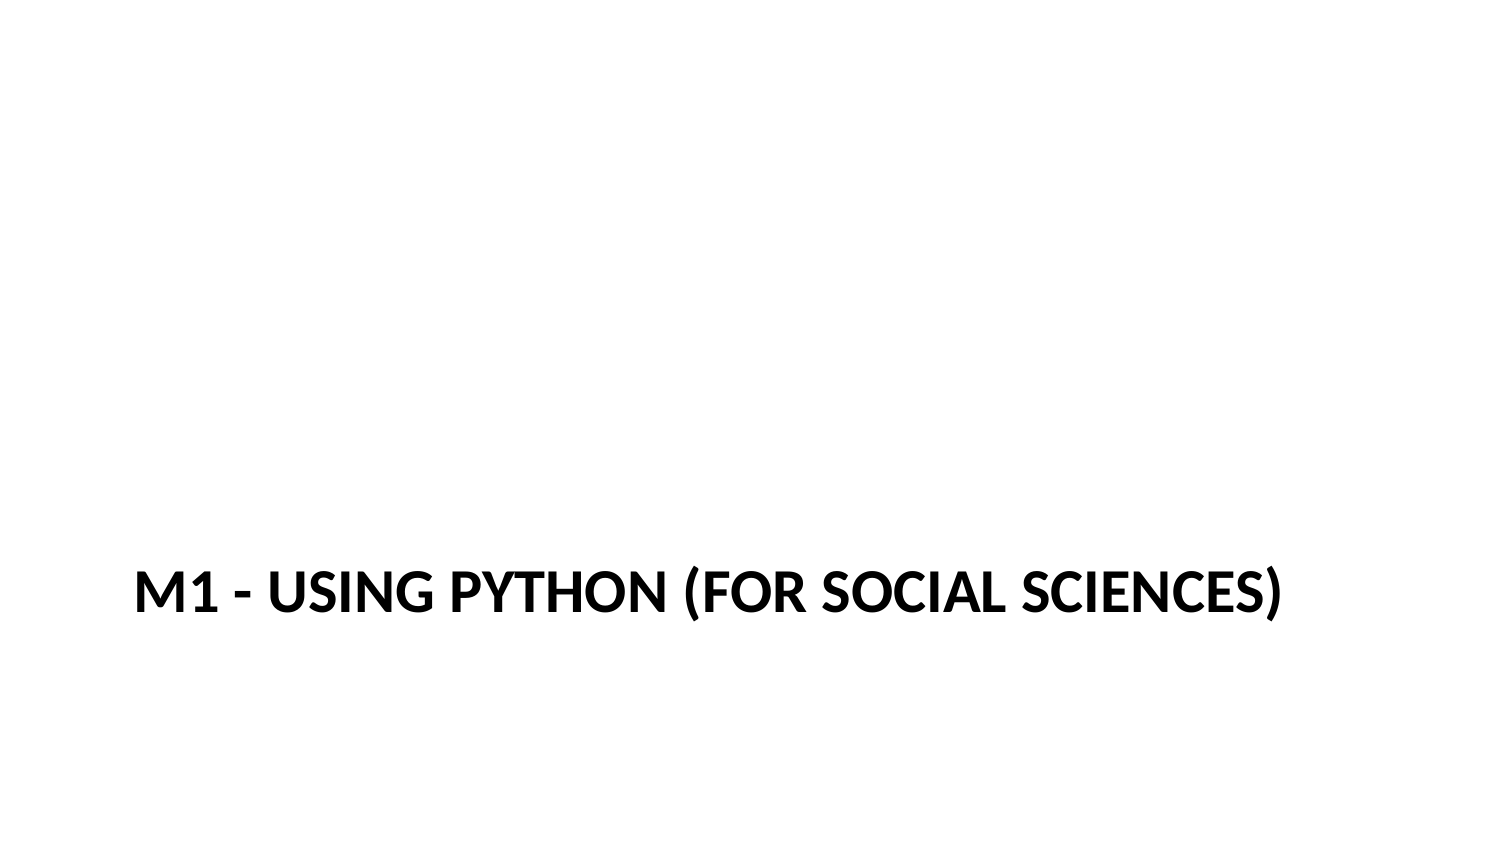

# M1 - Using Python (for social sciences)